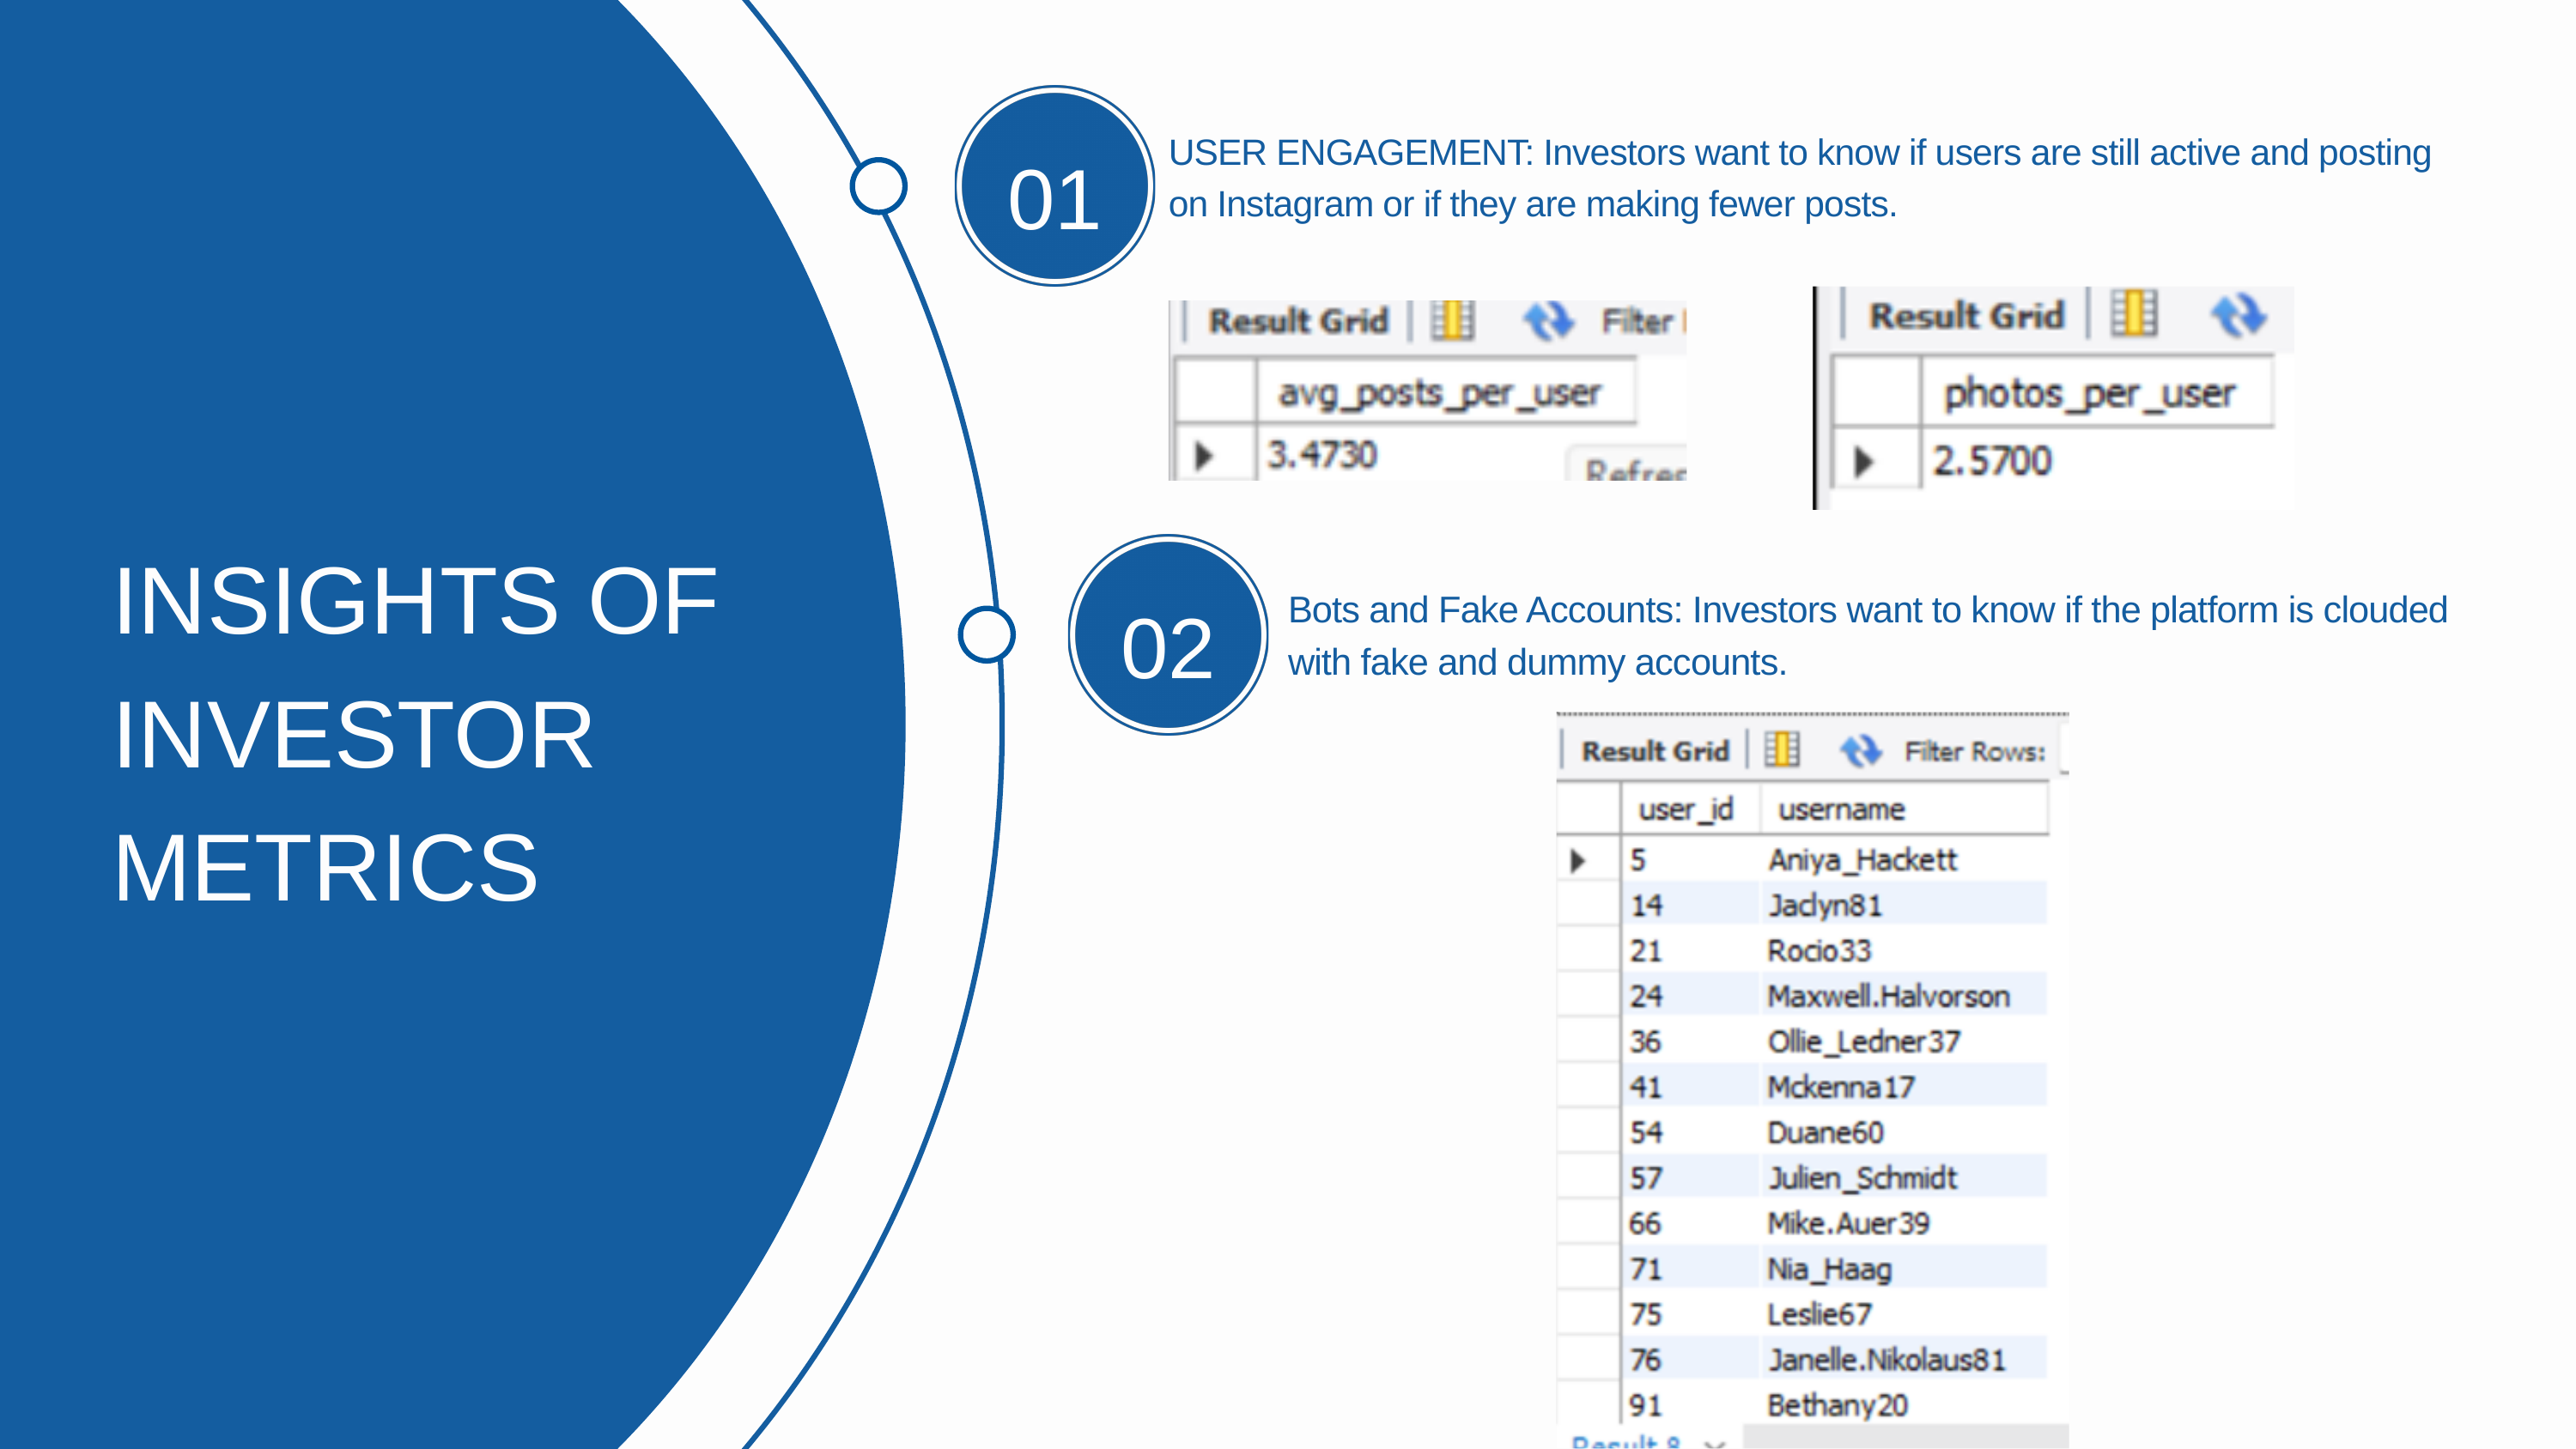

USER ENGAGEMENT: Investors want to know if users are still active and posting on Instagram or if they are making fewer posts.

01

02
Bots and Fake Accounts: Investors want to know if the platform is clouded with fake and dummy accounts.

INSIGHTS OF INVESTOR METRICS